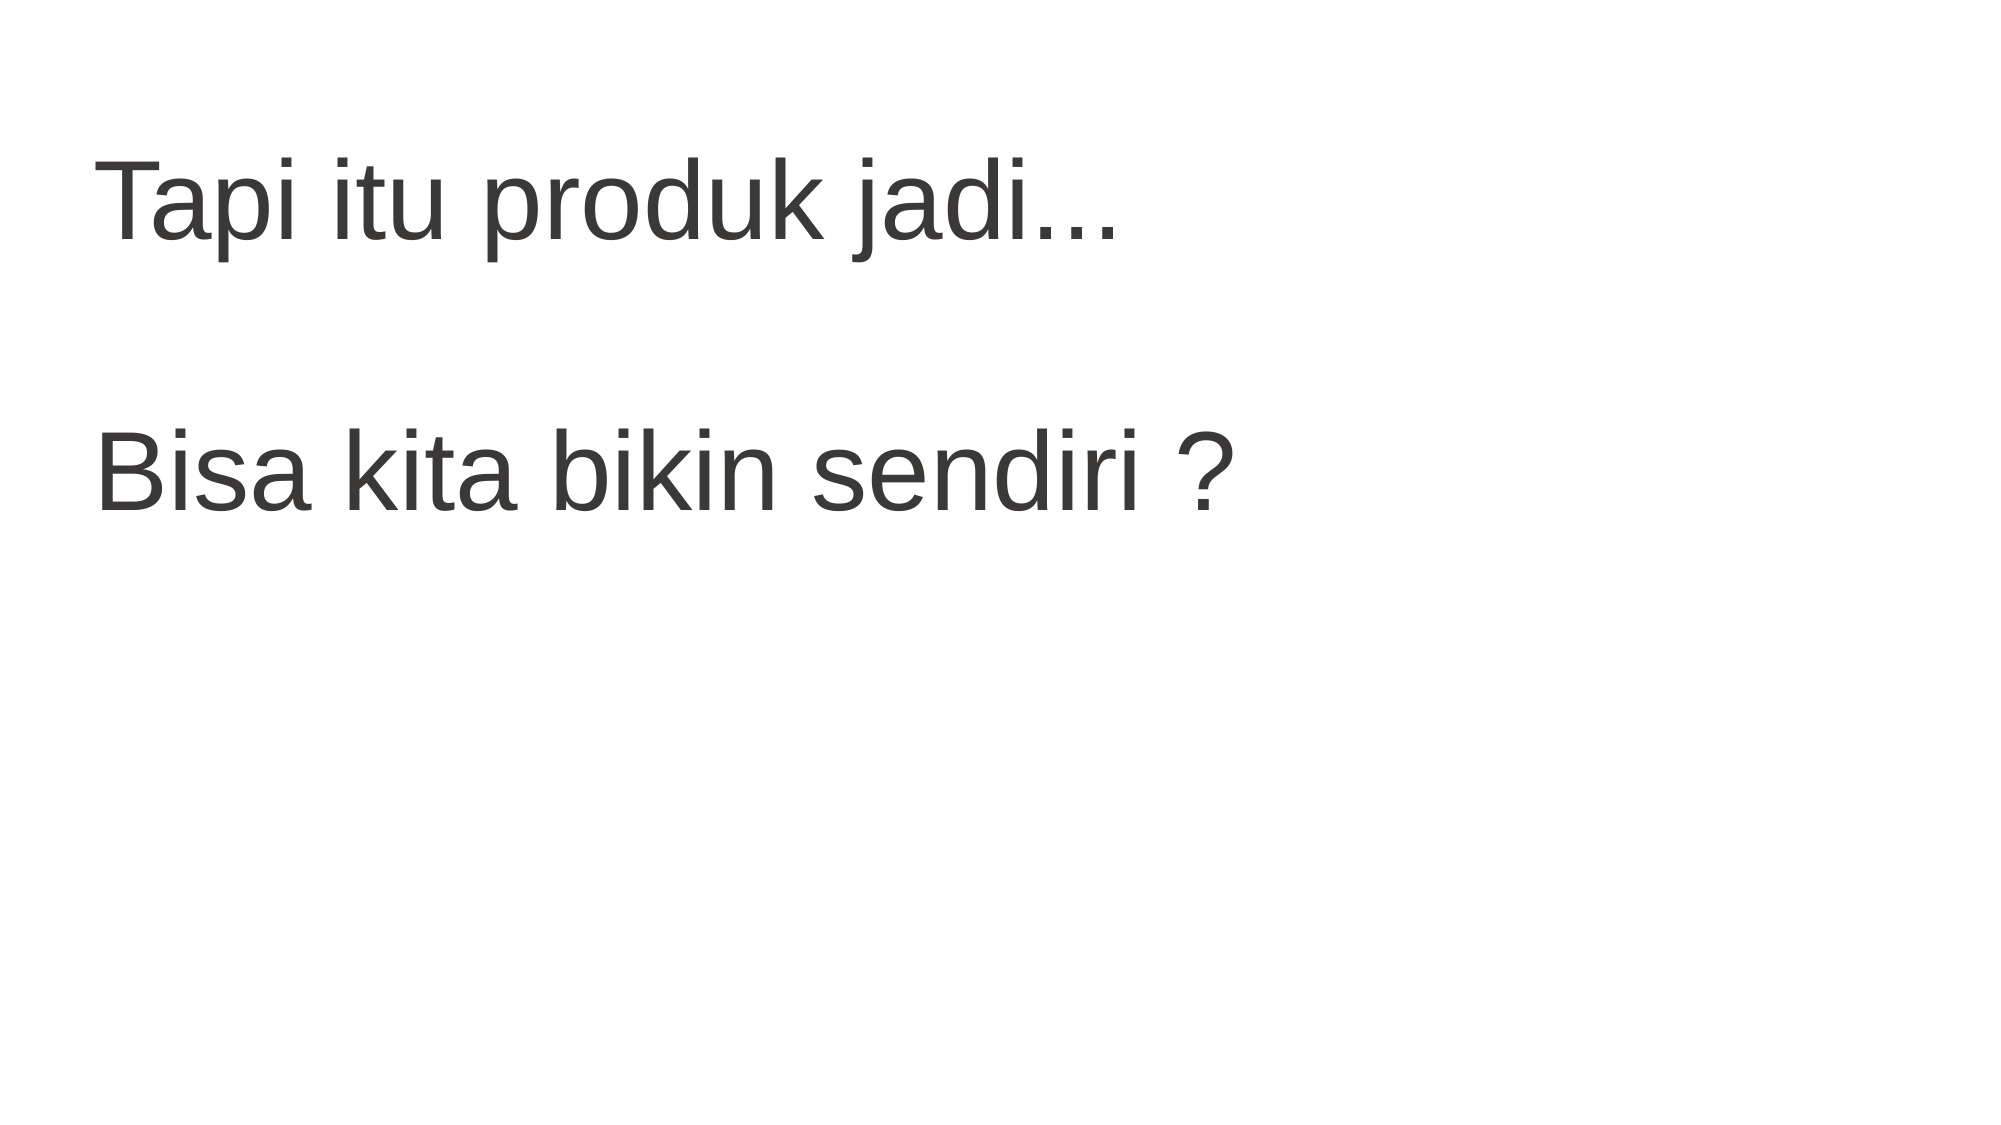

Tapi itu produk jadi...

Bisa kita bikin sendiri ?